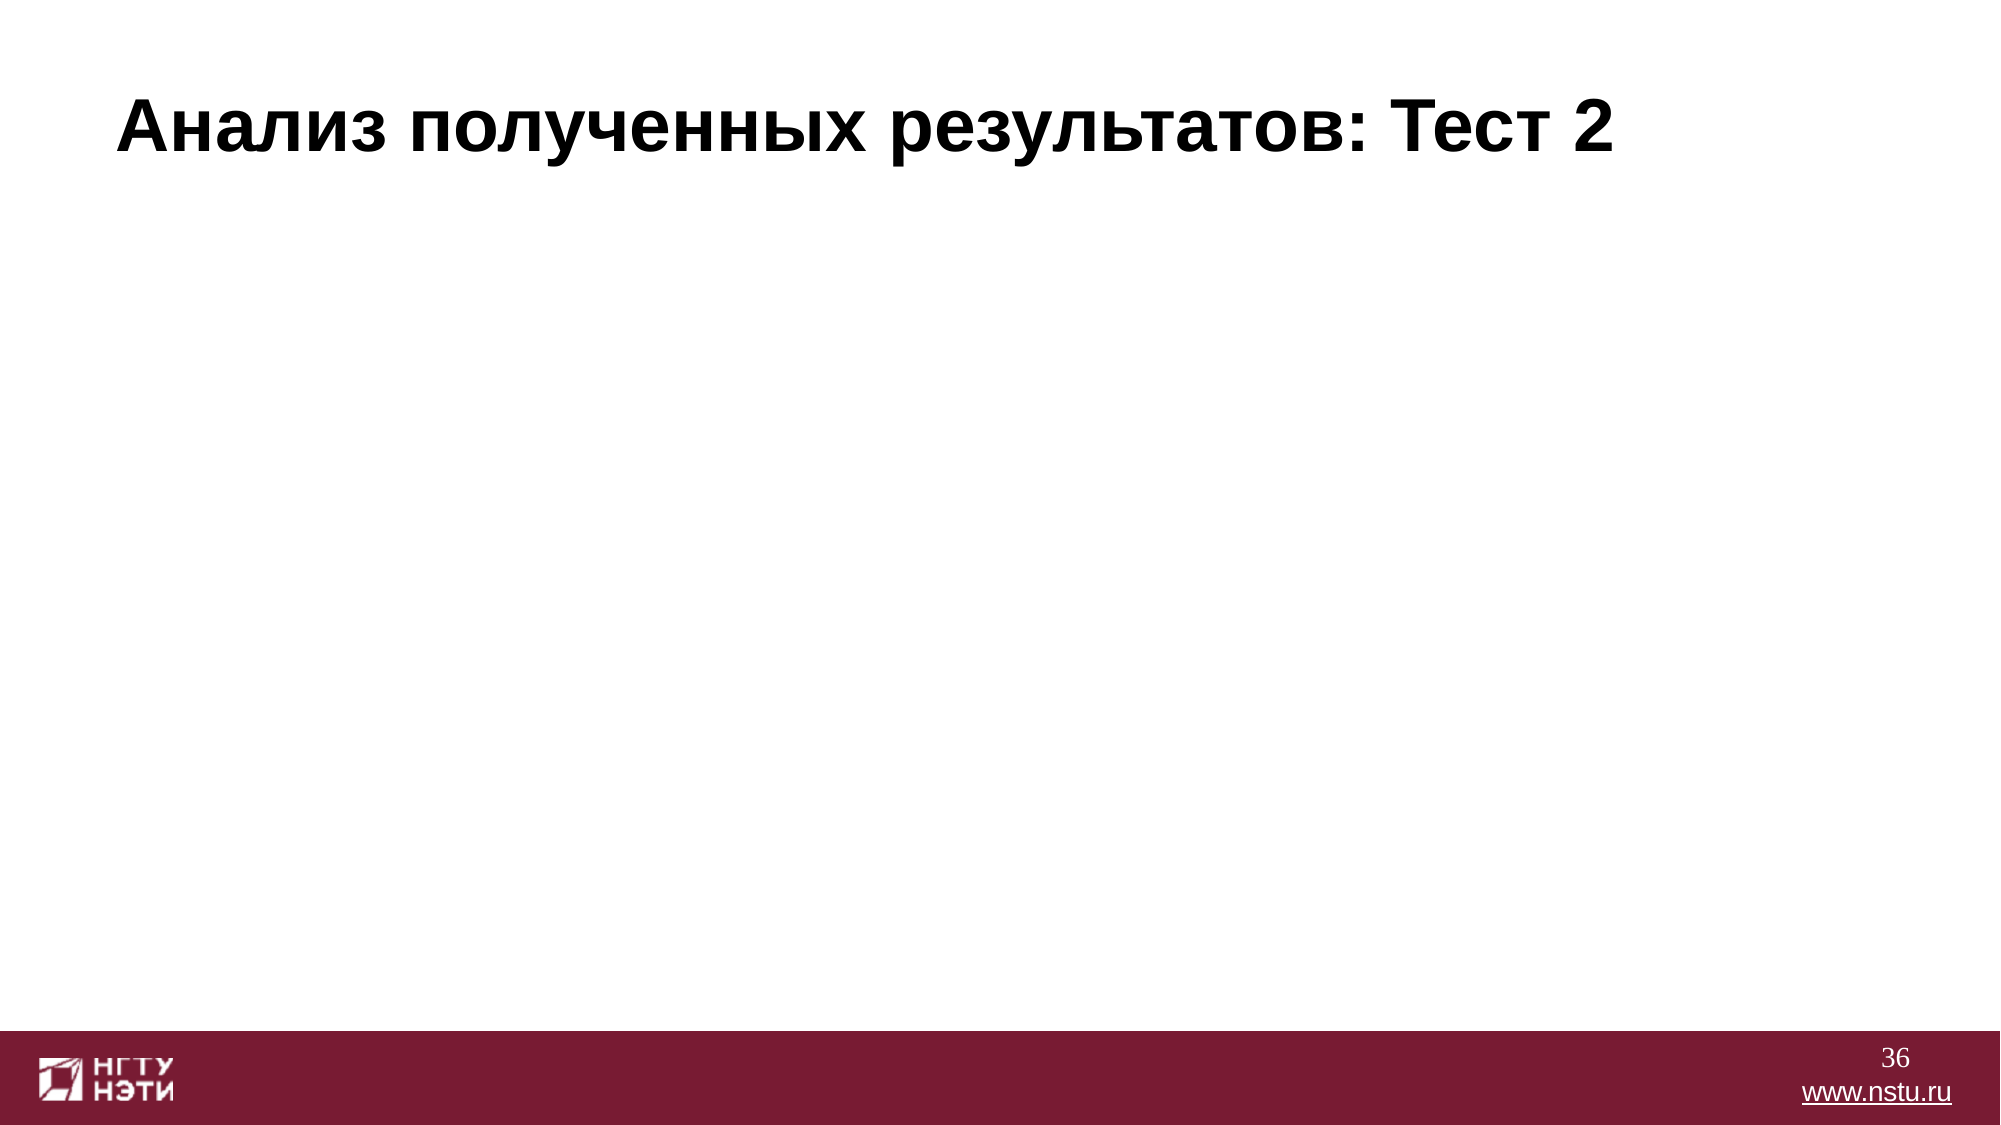

# Анализ полученных результатов: Тест 2

36
www.nstu.ru